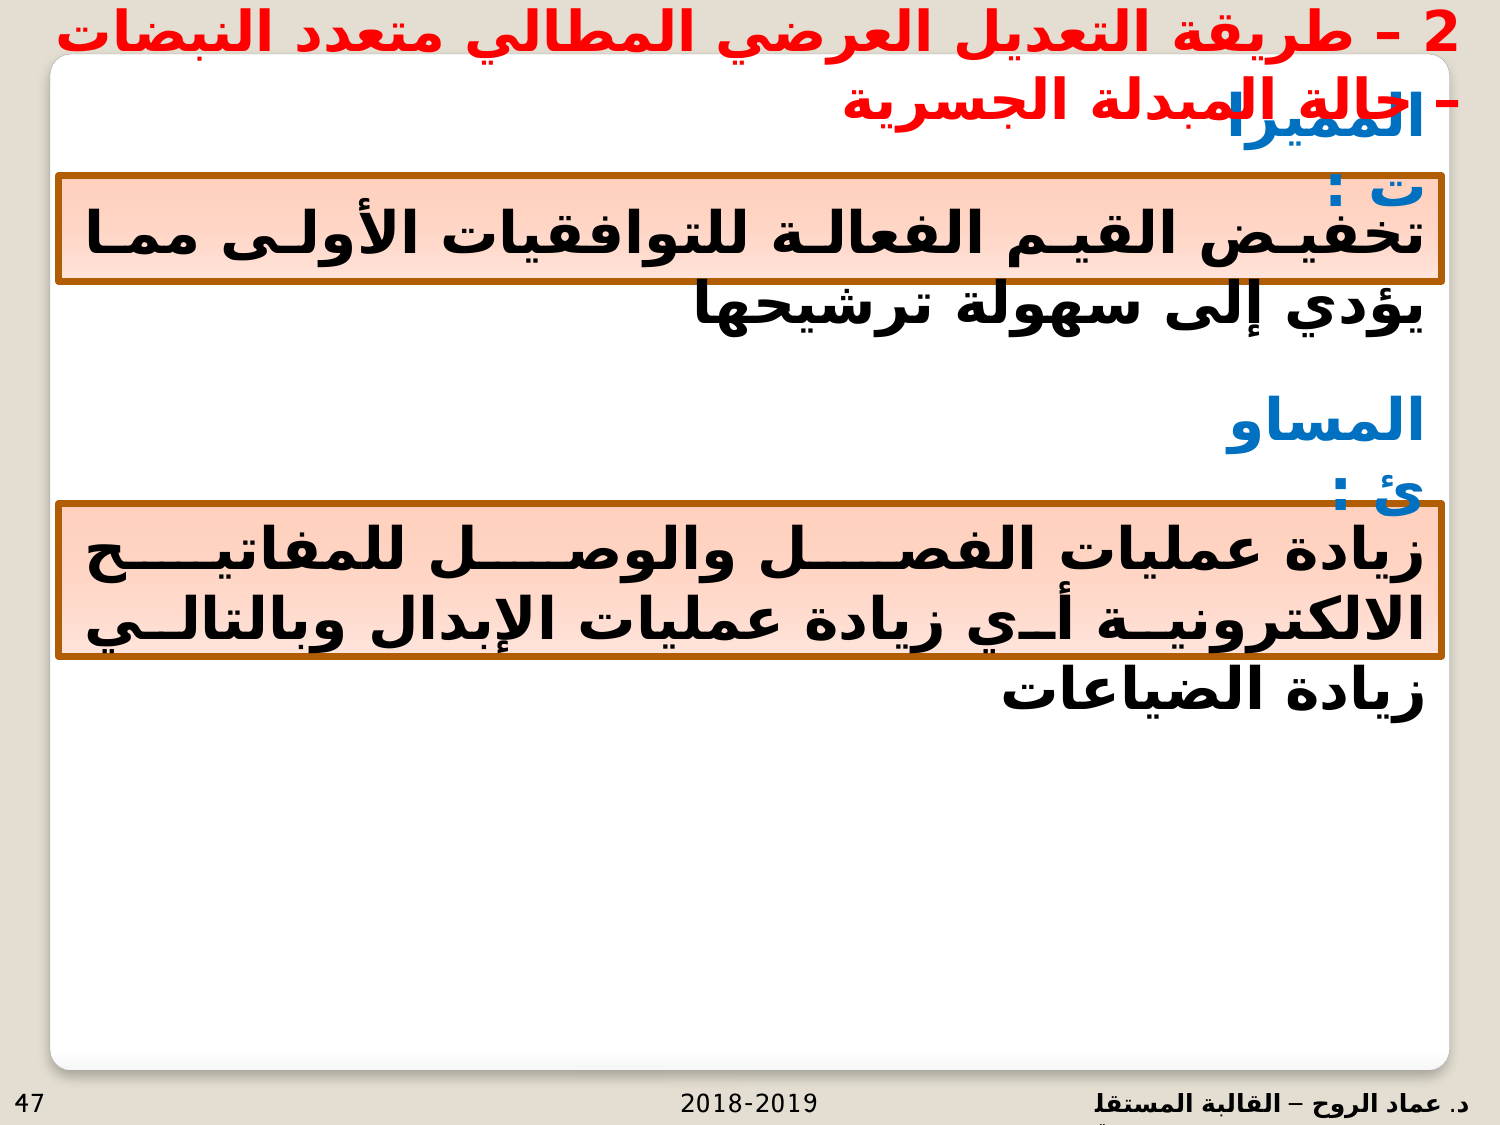

2 – طريقة التعديل العرضي المطالي متعدد النبضات – حالة المبدلة الجسرية
المميزات :

تخفيض القيم الفعالة للتوافقيات الأولى مما يؤدي إلى سهولة ترشيحها
المساوئ :

زيادة عمليات الفصل والوصل للمفاتيح الالكترونية أي زيادة عمليات الإبدال وبالتالي زيادة الضياعات
47
2018-2019
د. عماد الروح – القالبة المستقلة